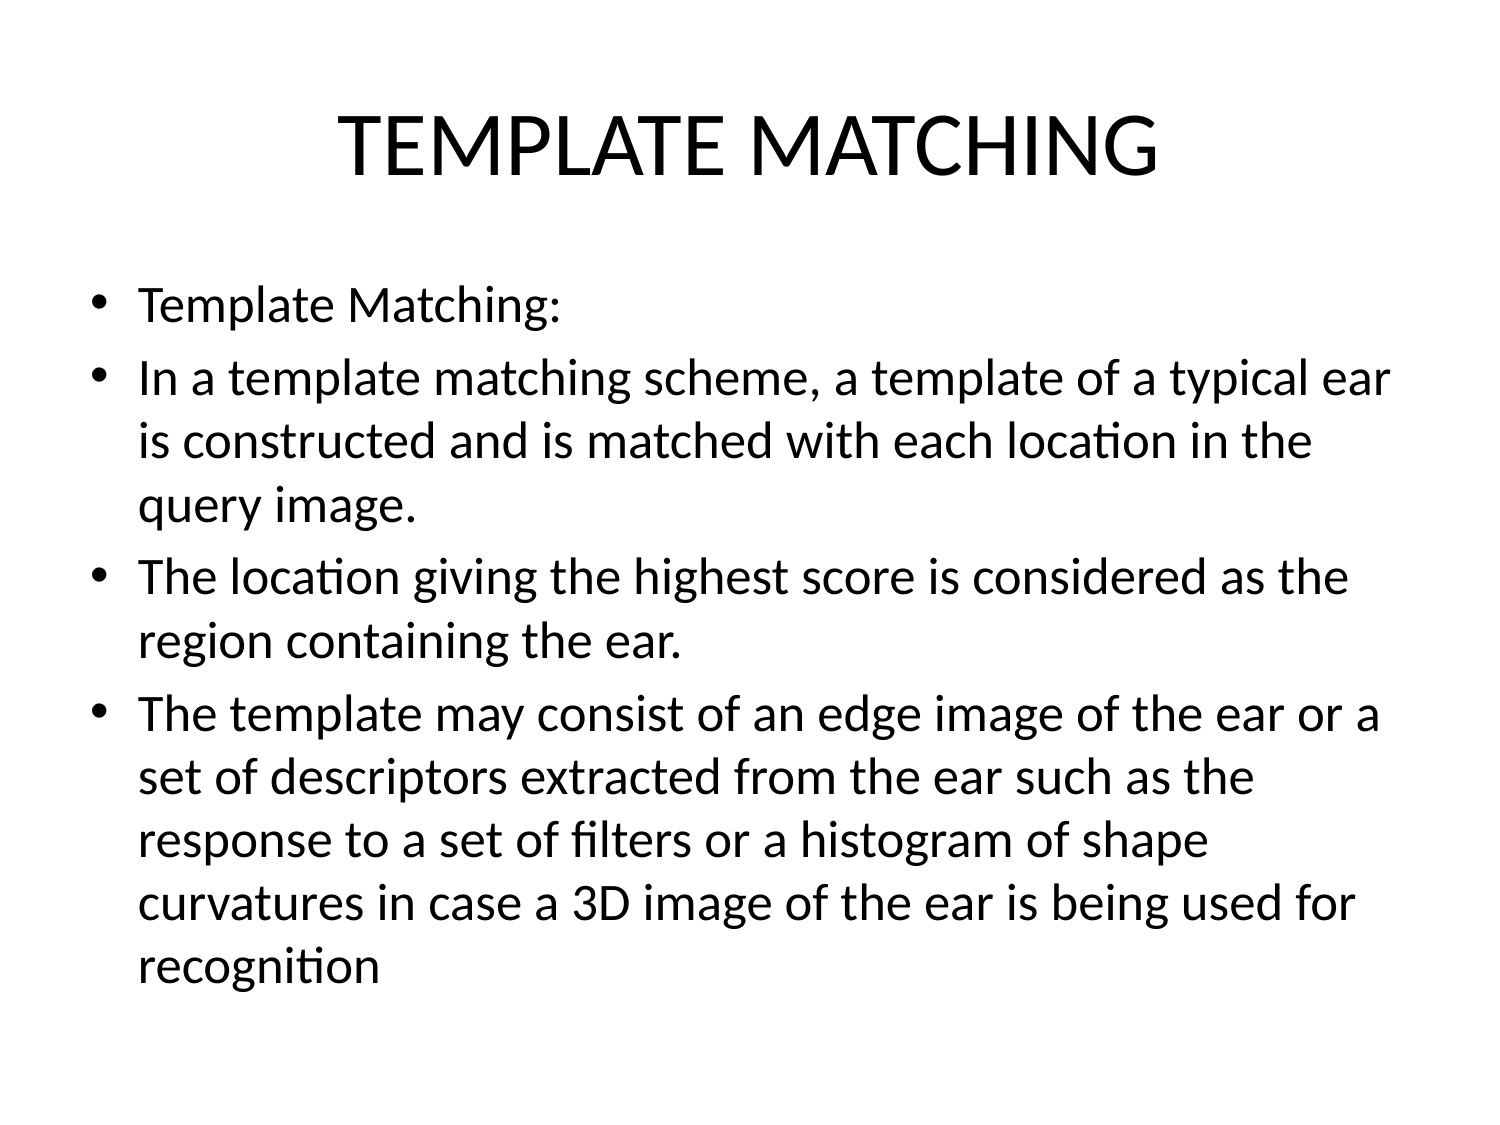

# TEMPLATE MATCHING
Template Matching:
In a template matching scheme, a template of a typical ear is constructed and is matched with each location in the query image.
The location giving the highest score is considered as the region containing the ear.
The template may consist of an edge image of the ear or a set of descriptors extracted from the ear such as the response to a set of filters or a histogram of shape curvatures in case a 3D image of the ear is being used for recognition